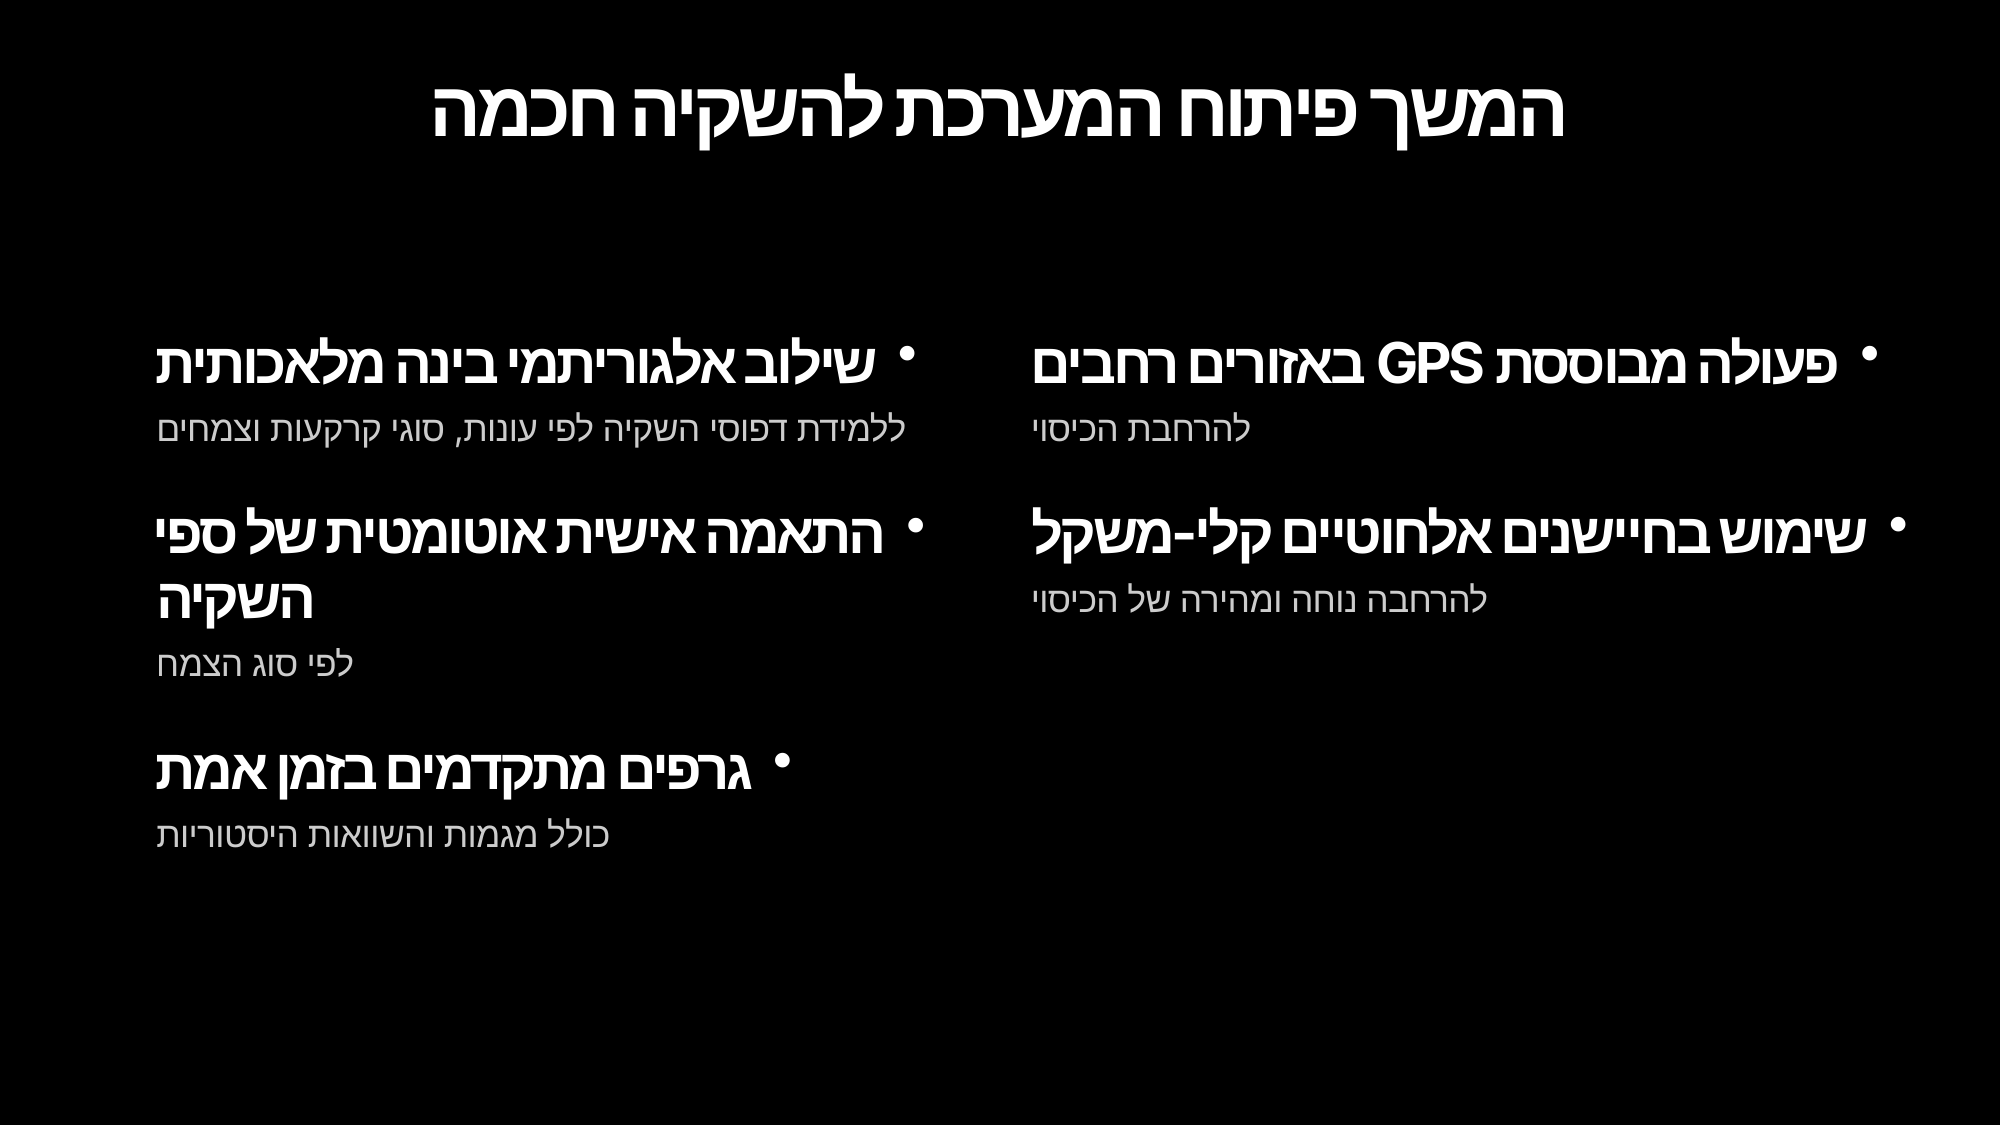

המשך פיתוח המערכת להשקיה חכמה
שילוב אלגוריתמי בינה מלאכותית
ללמידת דפוסי השקיה לפי עונות, סוגי קרקעות וצמחים
התאמה אישית אוטומטית של ספי השקיה
לפי סוג הצמח
גרפים מתקדמים בזמן אמת
כולל מגמות והשוואות היסטוריות
פעולה מבוססת GPS באזורים רחבים
להרחבת הכיסוי
שימוש בחיישנים אלחוטיים קלי-משקל
להרחבה נוחה ומהירה של הכיסוי
12